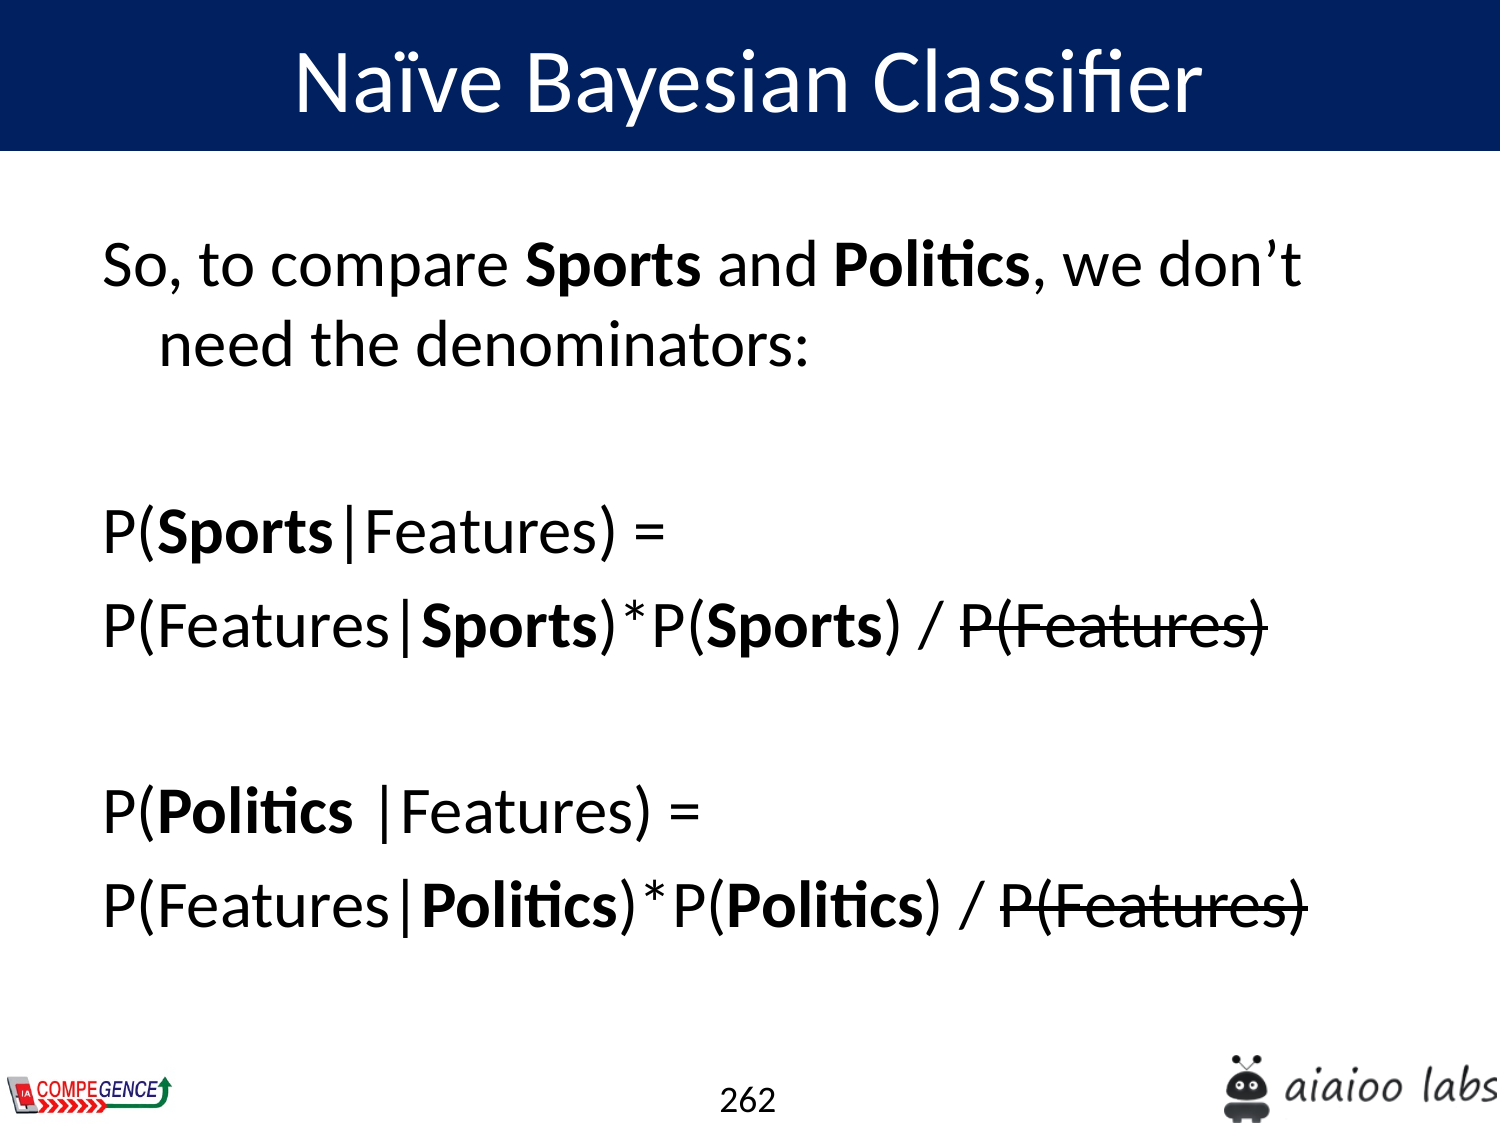

Naïve Bayesian Classifier
So, to compare Sports and Politics, we don’t need the denominators:

P(Sports|Features) =
P(Features|Sports)*P(Sports) / P(Features)

P(Politics |Features) =
P(Features|Politics)*P(Politics) / P(Features)